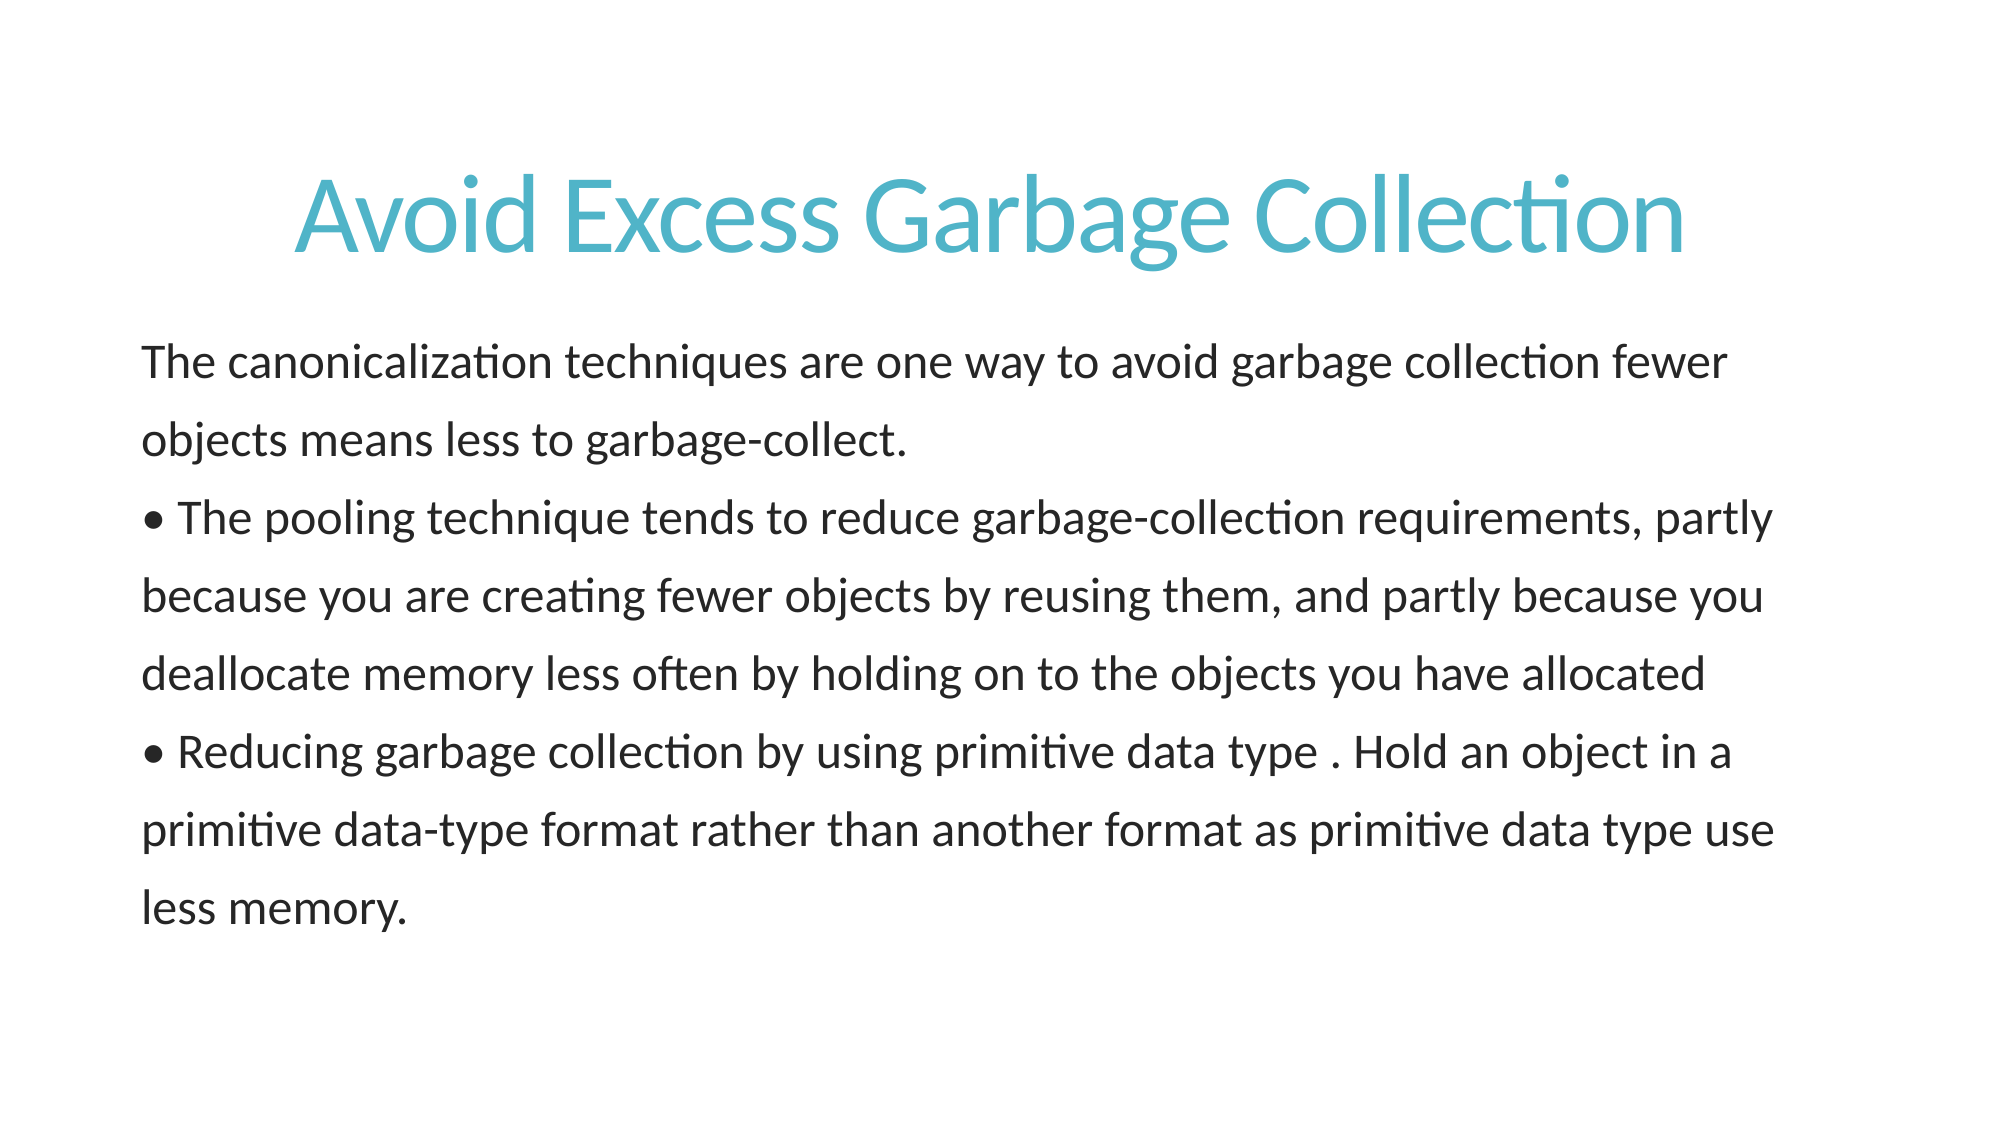

# Avoid Excess Garbage Collection
The canonicalization techniques are one way to avoid garbage collection fewer
objects means less to garbage-collect.
• The pooling technique tends to reduce garbage-collection requirements, partly
because you are creating fewer objects by reusing them, and partly because you
deallocate memory less often by holding on to the objects you have allocated
• Reducing garbage collection by using primitive data type . Hold an object in a
primitive data-type format rather than another format as primitive data type use
less memory.